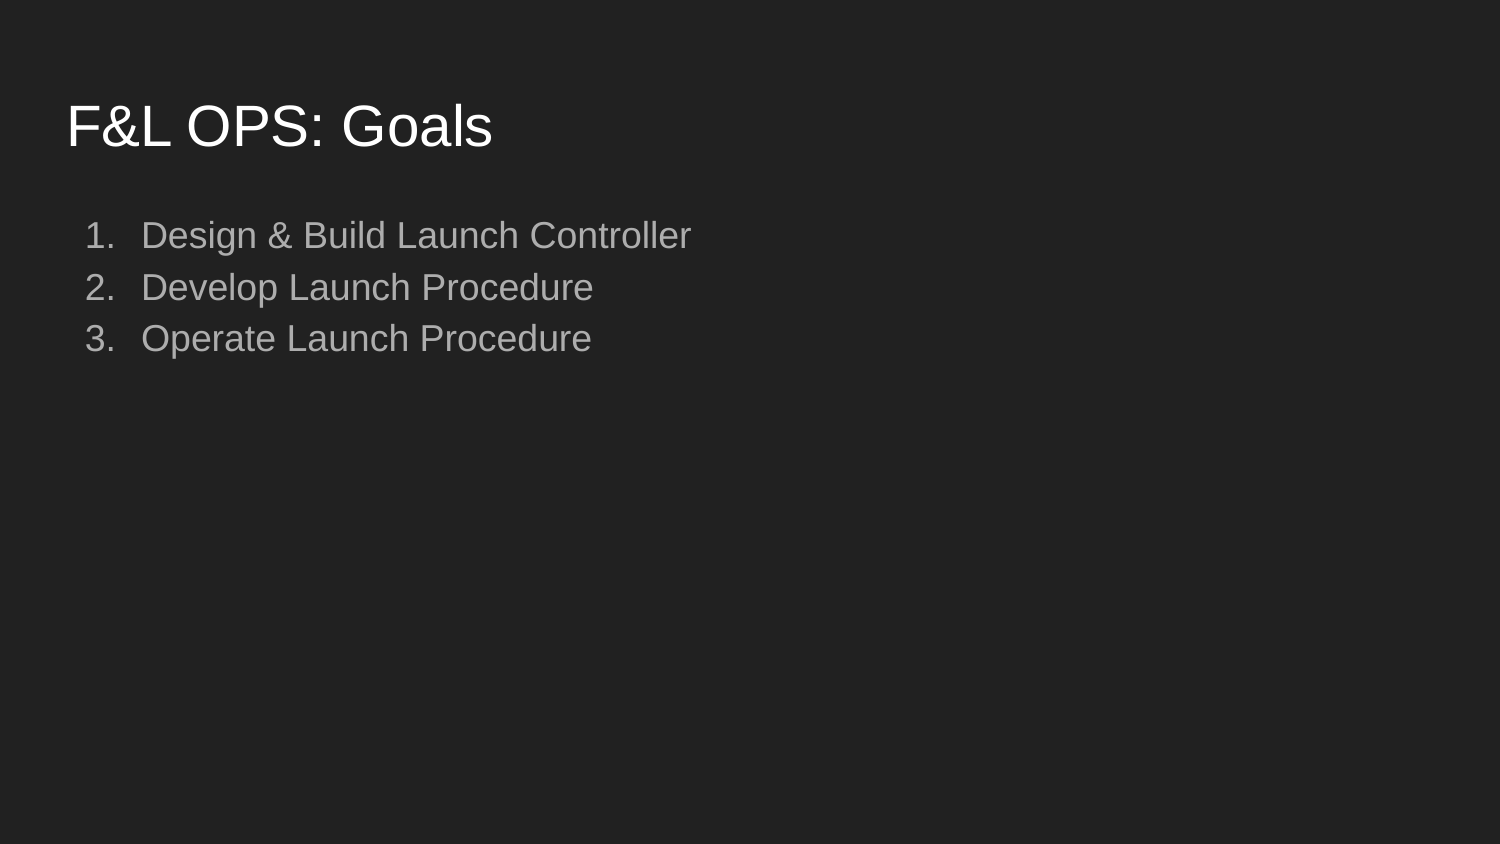

# F&L OPS: Goals
Design & Build Launch Controller
Develop Launch Procedure
Operate Launch Procedure